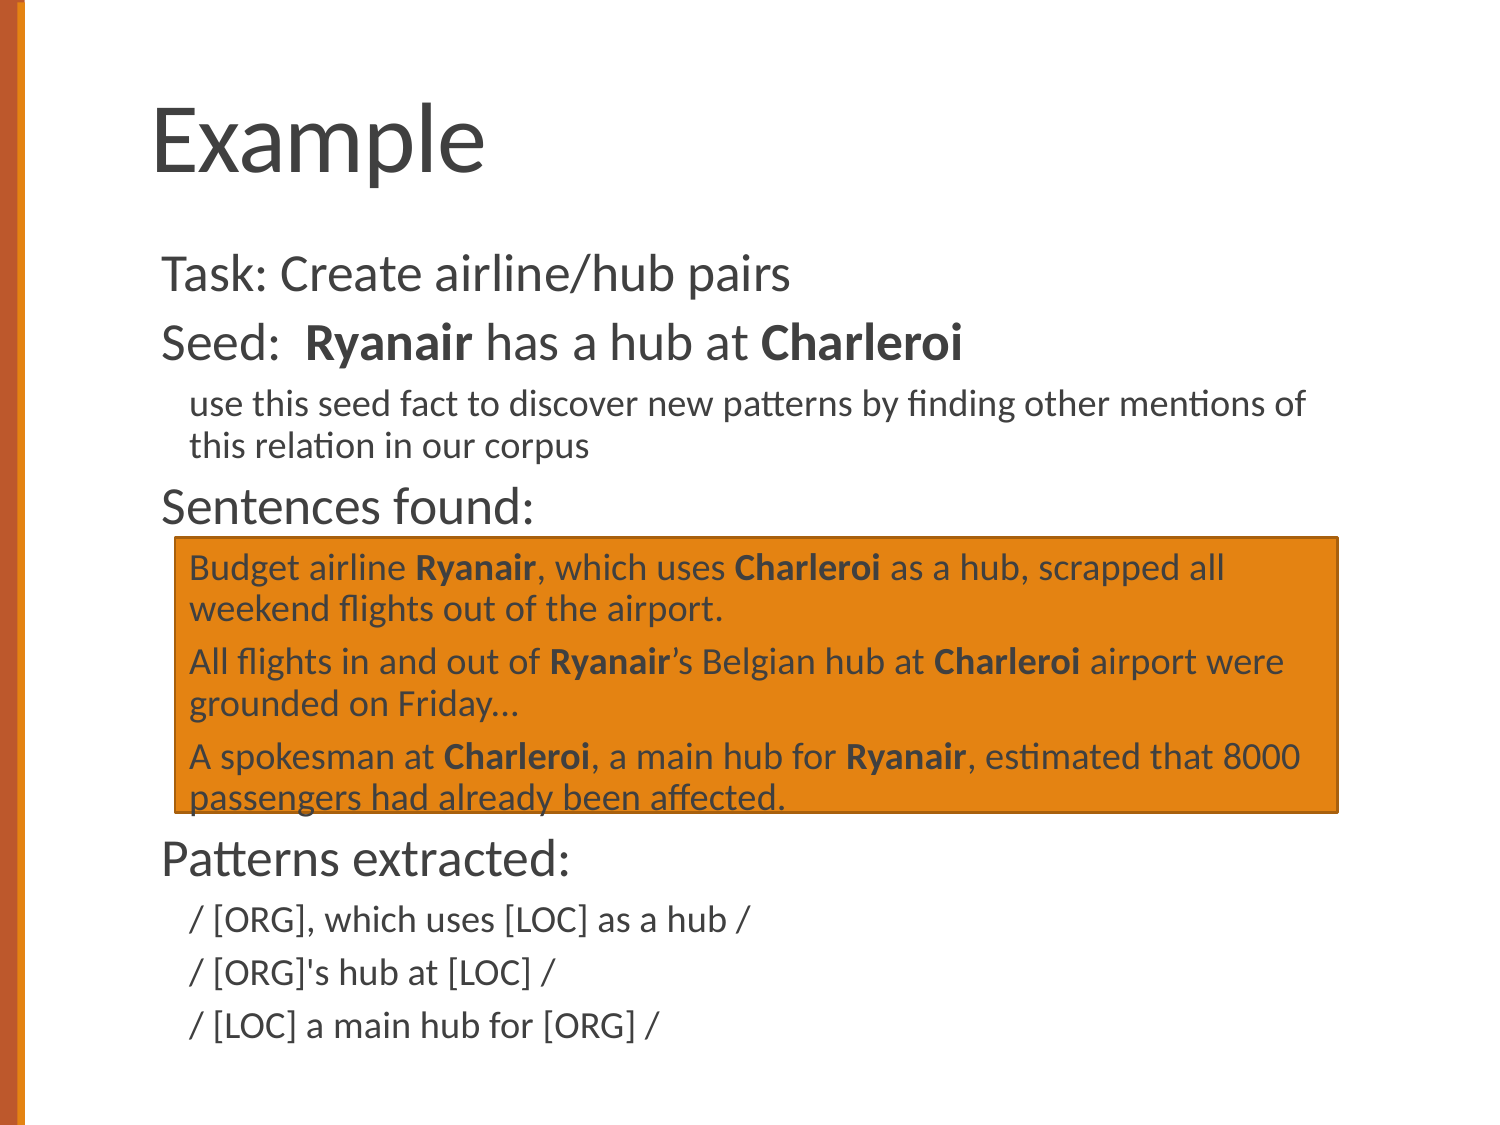

# Example
Task: Create airline/hub pairs
Seed:  Ryanair has a hub at Charleroi
use this seed fact to discover new patterns by finding other mentions of this relation in our corpus
Sentences found:
Budget airline Ryanair, which uses Charleroi as a hub, scrapped all weekend flights out of the airport.
All flights in and out of Ryanair’s Belgian hub at Charleroi airport were grounded on Friday...
A spokesman at Charleroi, a main hub for Ryanair, estimated that 8000 passengers had already been affected.
Patterns extracted:
/ [ORG], which uses [LOC] as a hub /
/ [ORG]'s hub at [LOC] /
/ [LOC] a main hub for [ORG] /